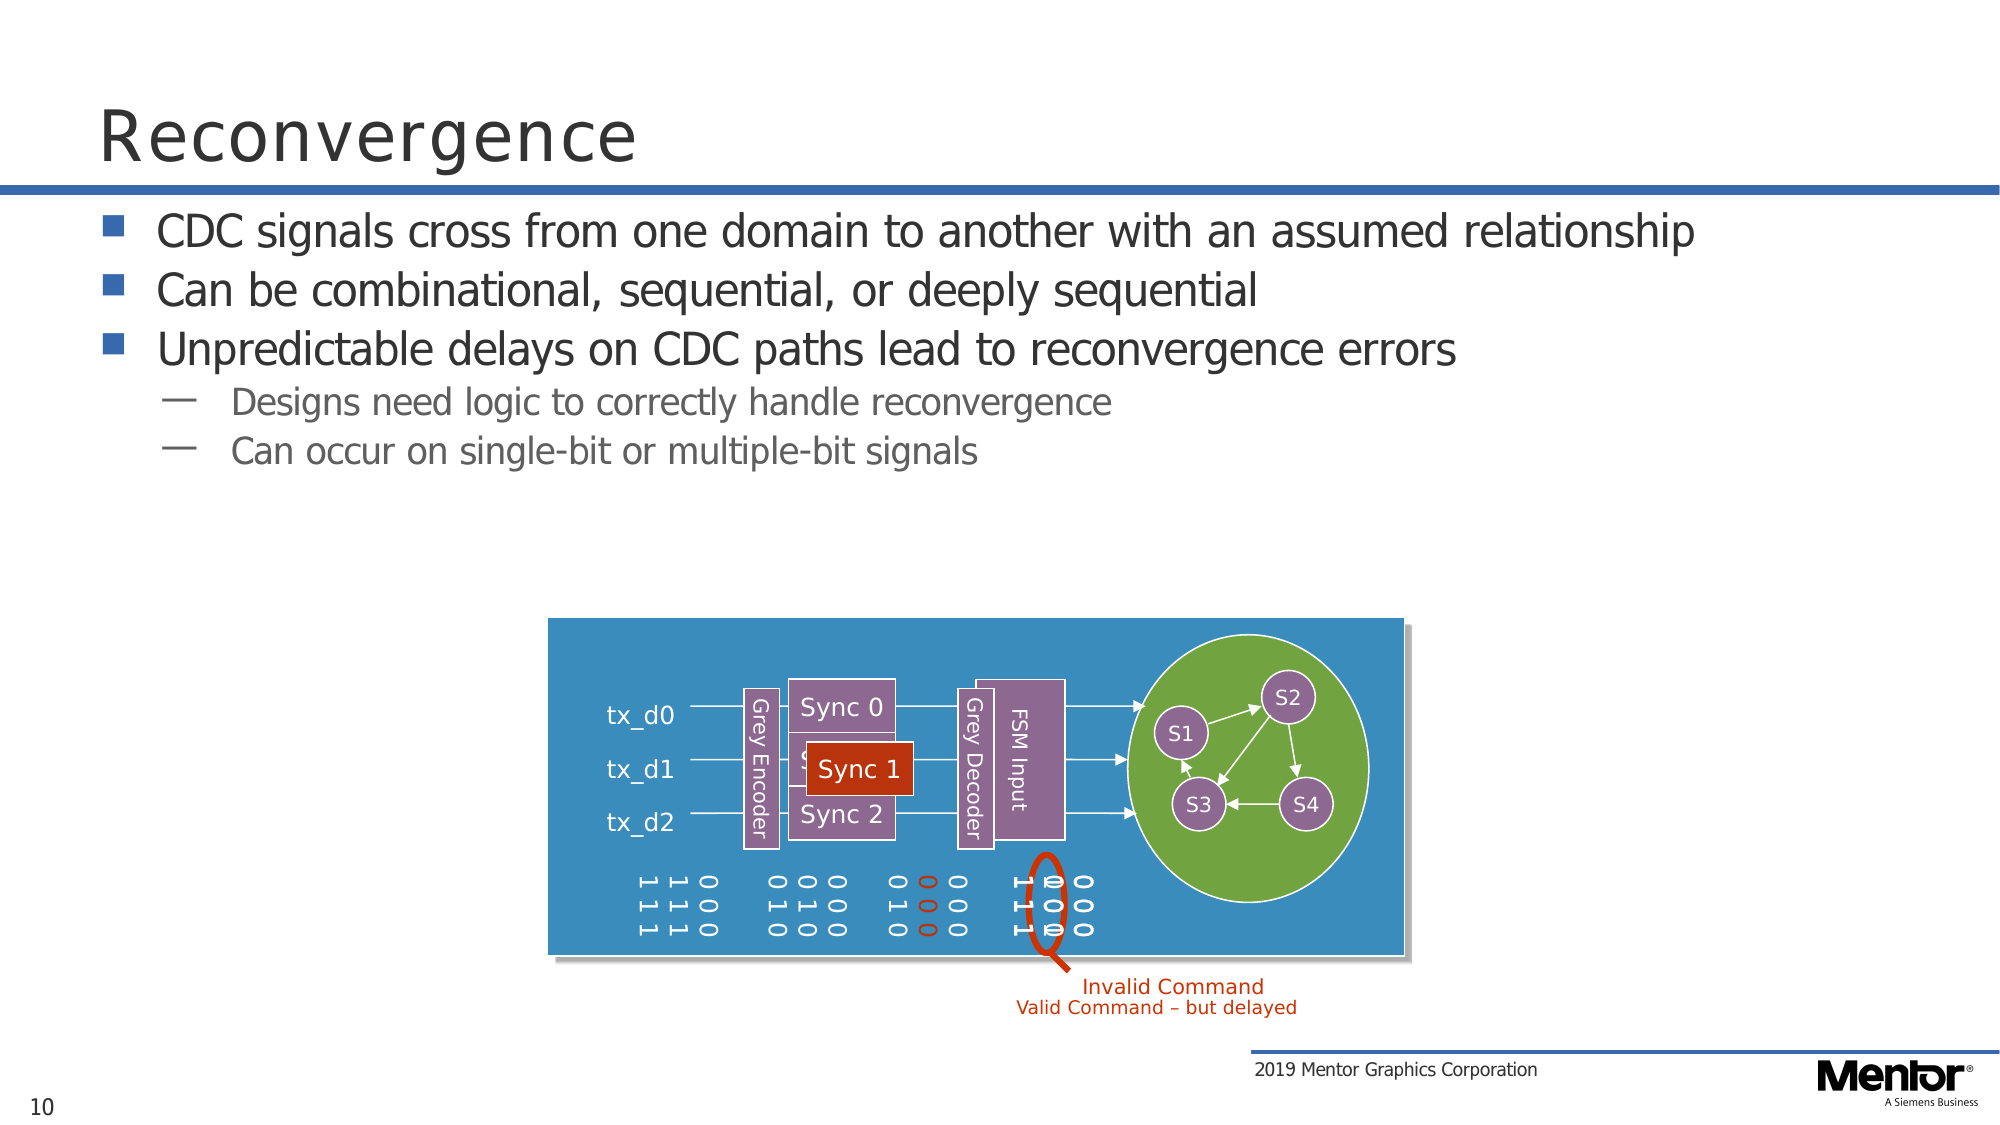

# Reconvergence
CDC signals cross from one domain to another with an assumed relationship
Can be combinational, sequential, or deeply sequential
Unpredictable delays on CDC paths lead to reconvergence errors
Designs need logic to correctly handle reconvergence
Can occur on single-bit or multiple-bit signals

S2
S1

S3
S4

Sync 0
tx_d0

FSM Input
Sync 1
tx_d1

Sync 2
tx_d2

Sync 1
Grey Decoder
Grey Encoder

0 0 0
1 1 1
1 1 1
0 0 0
0 1 0
0 1 0
0 0 0
0 0 0
0 1 0
0 0 0
1 0 1
1 1 1
0 0 0
0 0 0
1 1 1
Invalid Command
Valid Command – but delayed
10